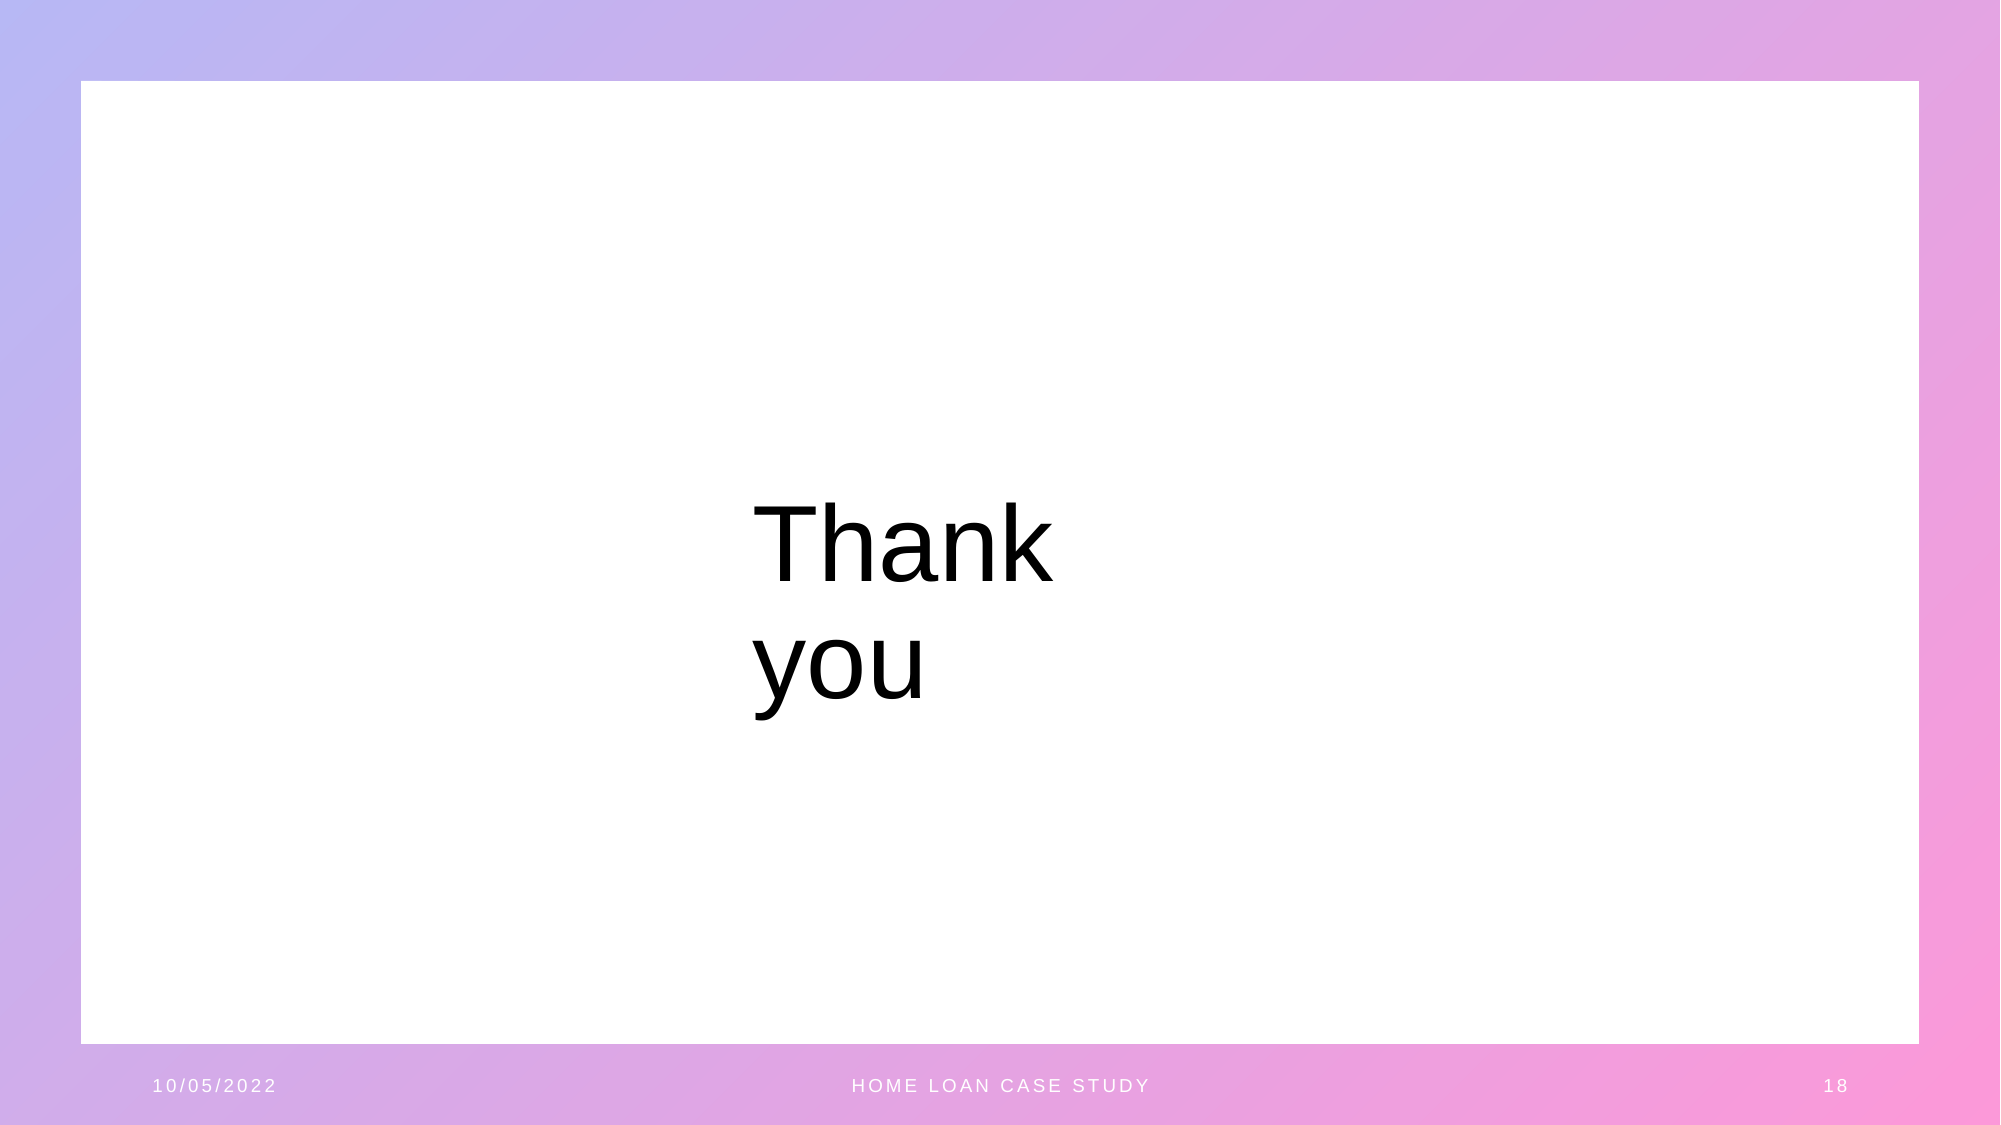

# Thank you
10/05/2022
Home Loan Case study
18